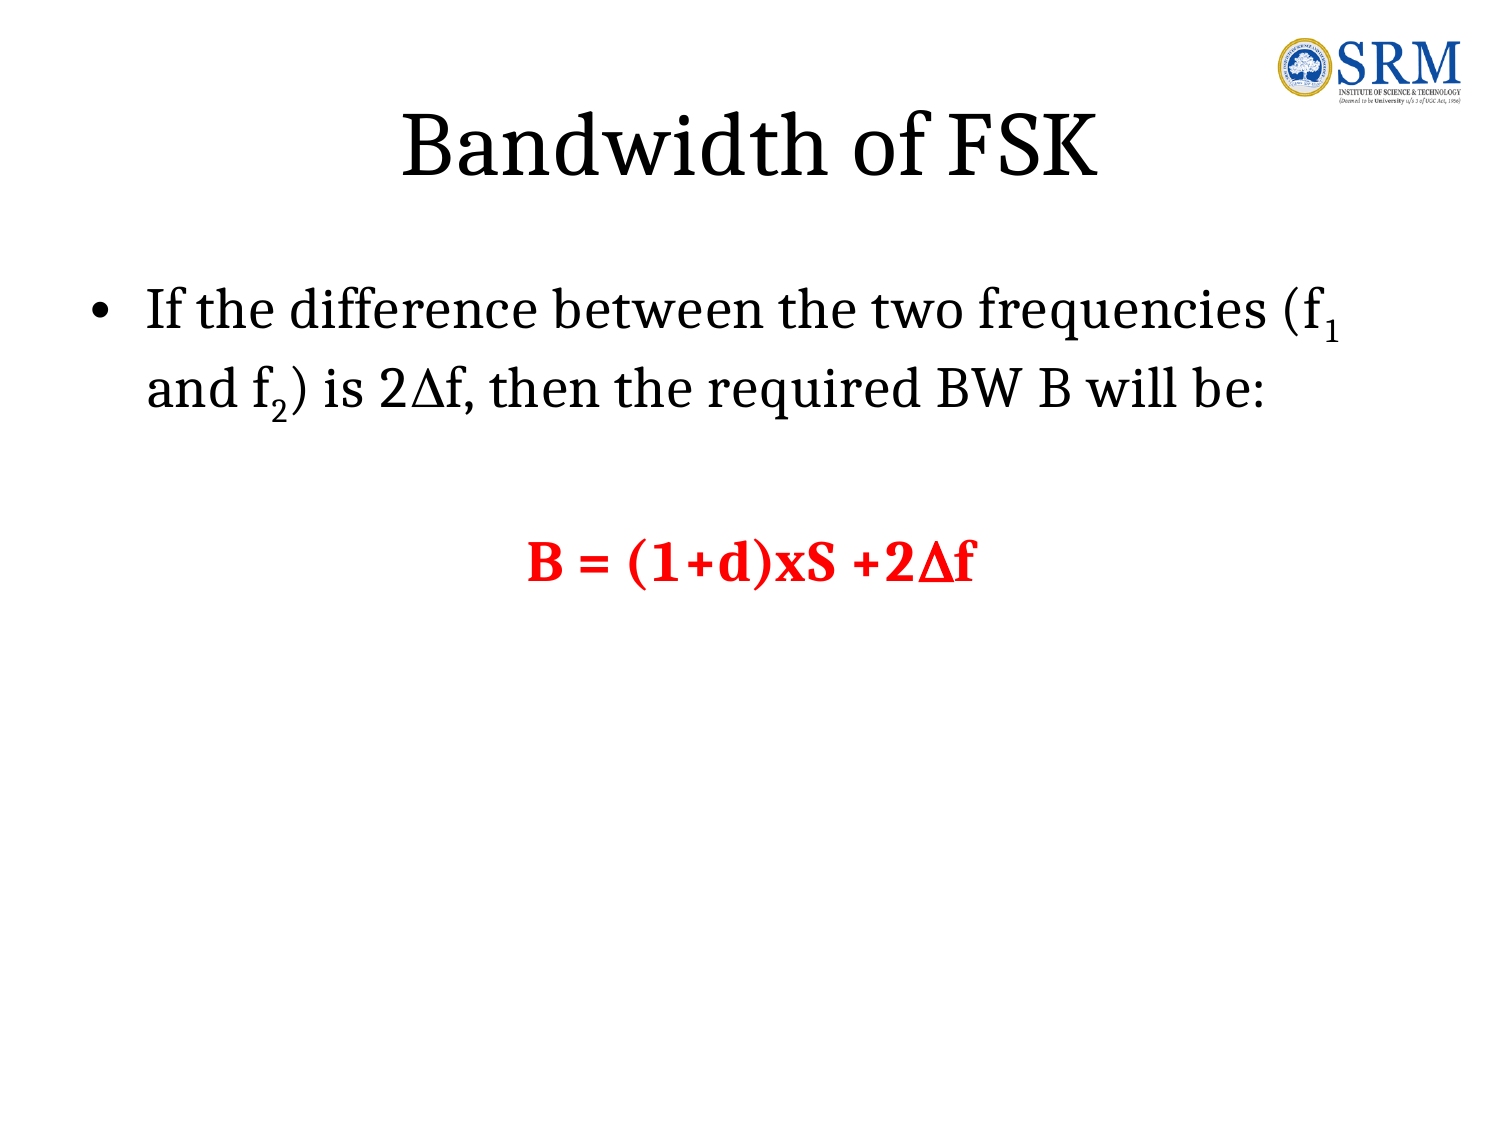

# Bandwidth of FSK
If the difference between the two frequencies (f1 and f2) is 2Δf, then the required BW B will be:

B = (1+d)xS +2Δf